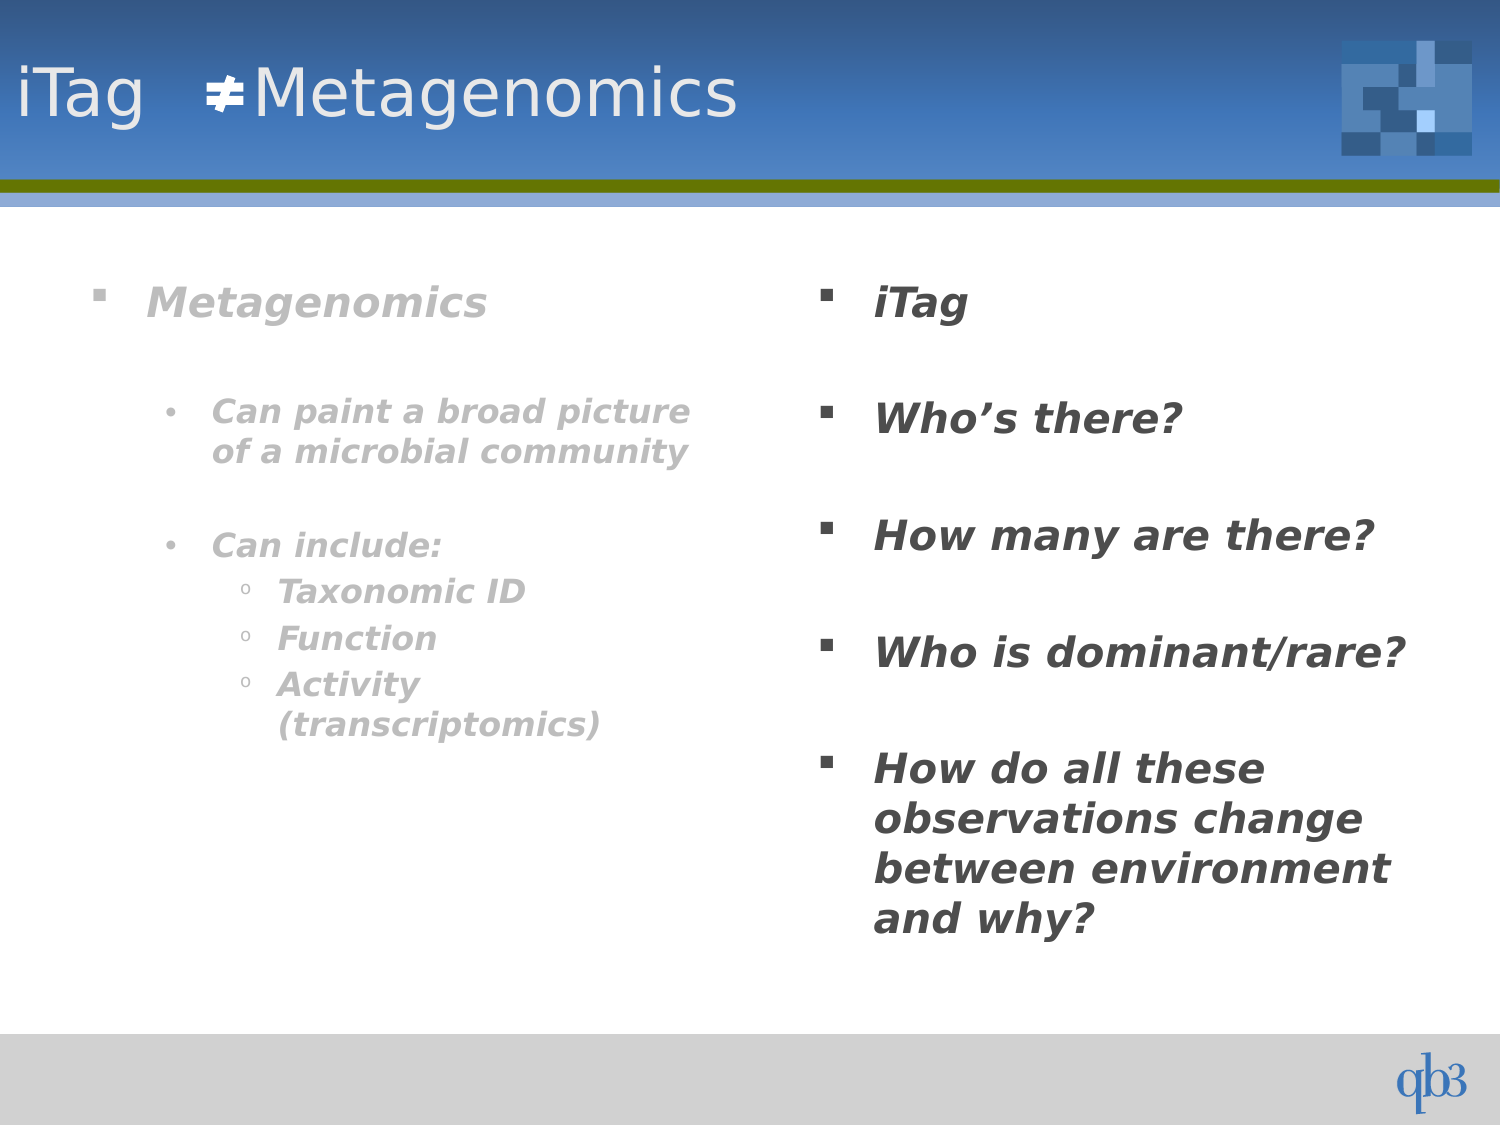

iTag     Metagenomics

Metagenomics

Can paint a broad picture of a microbial community

Can include:
Taxonomic ID
Function
Activity (transcriptomics)
iTag

Who’s there?

How many are there?

Who is dominant/rare?

How do all these observations change between environment and why?